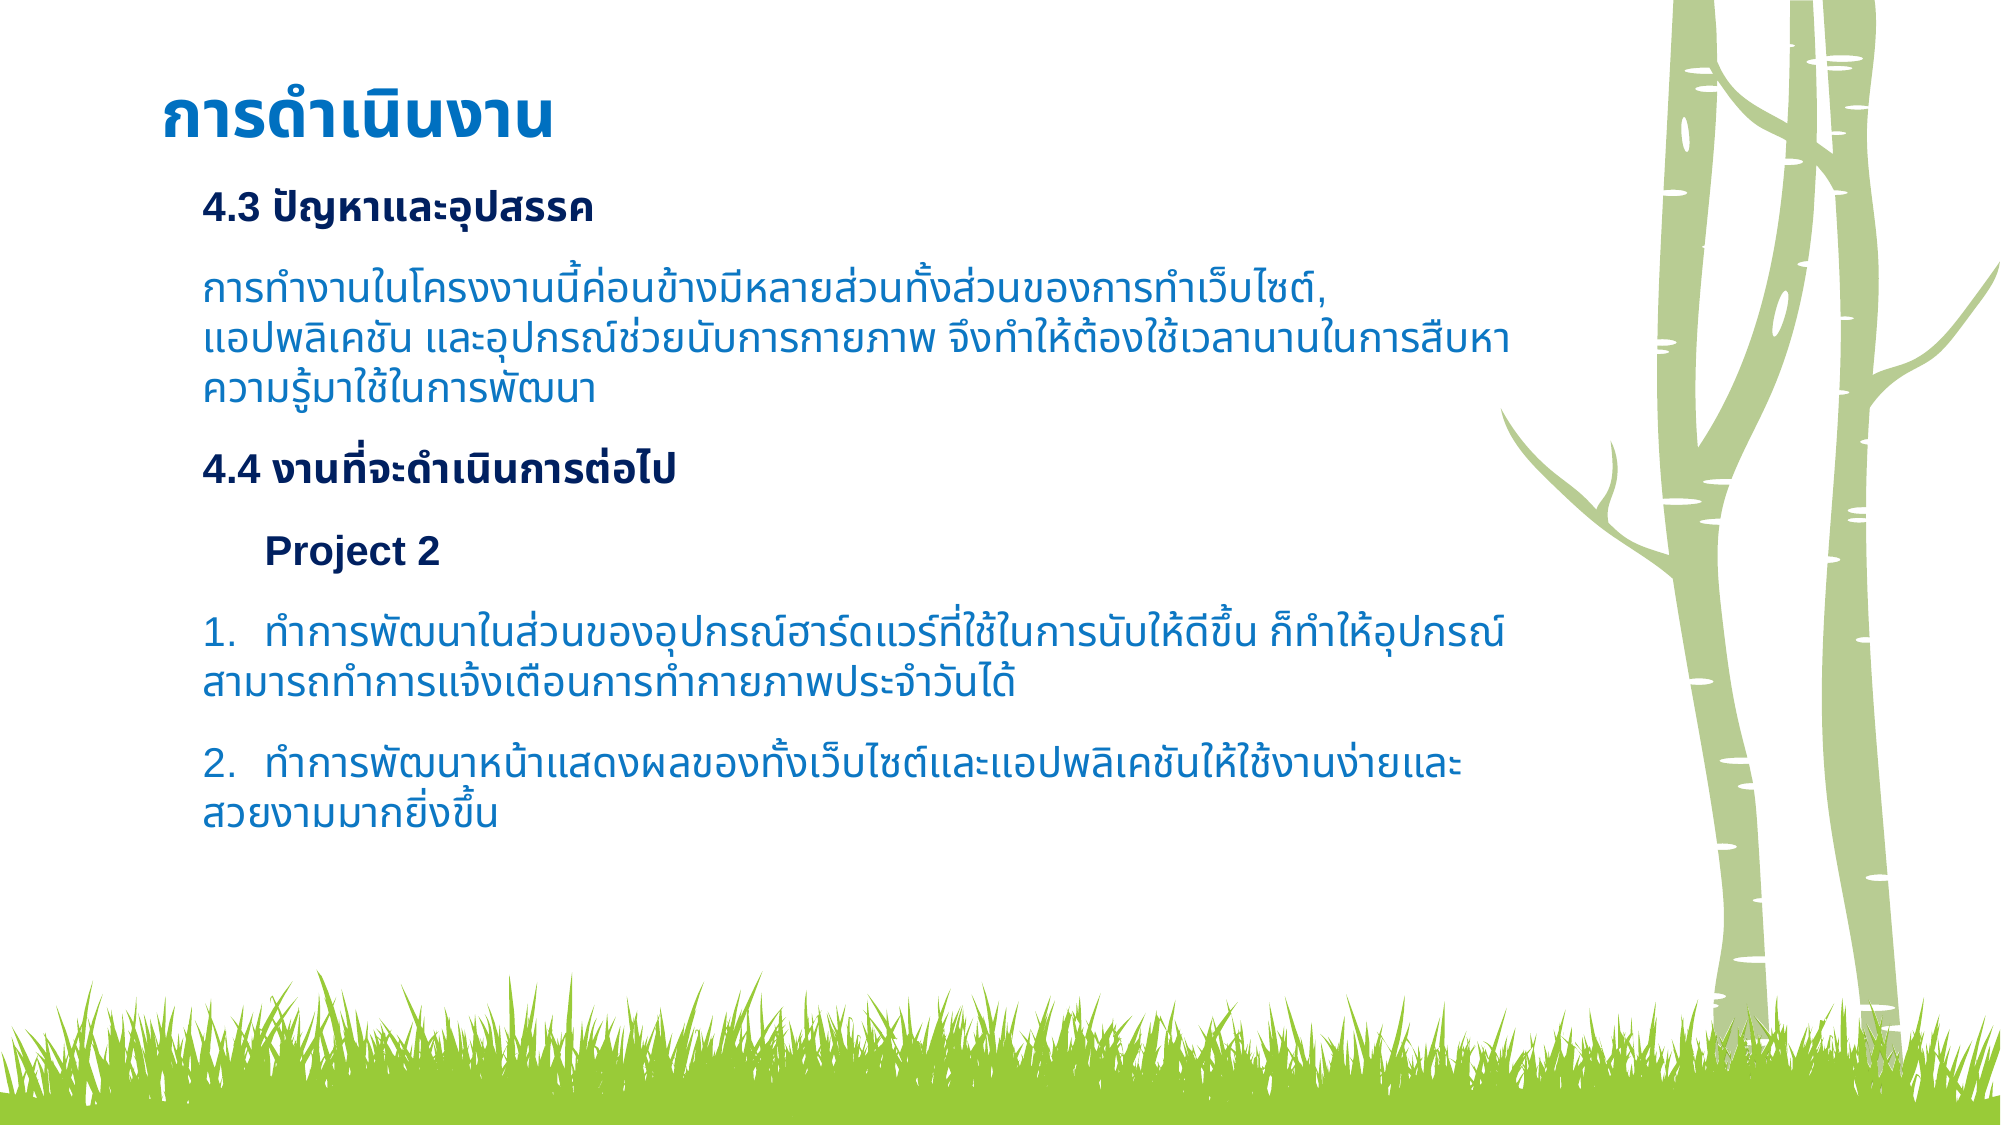

การดำเนินงาน
4.3 ปัญหาและอุปสรรค
การทำงานในโครงงานนี้ค่อนข้างมีหลายส่วนทั้งส่วนของการทำเว็บไซต์, แอปพลิเคชัน และอุปกรณ์ช่วยนับการกายภาพ จึงทำให้ต้องใช้เวลานานในการสืบหาความรู้มาใช้ในการพัฒนา
4.4 งานที่จะดำเนินการต่อไป
	Project 2
1.	ทำการพัฒนาในส่วนของอุปกรณ์ฮาร์ดแวร์ที่ใช้ในการนับให้ดีขึ้น ก็ทำให้อุปกรณ์สามารถทำการแจ้งเตือนการทำกายภาพประจำวันได้
2.	ทำการพัฒนาหน้าแสดงผลของทั้งเว็บไซต์และแอปพลิเคชันให้ใช้งานง่ายและสวยงามมากยิ่งขึ้น